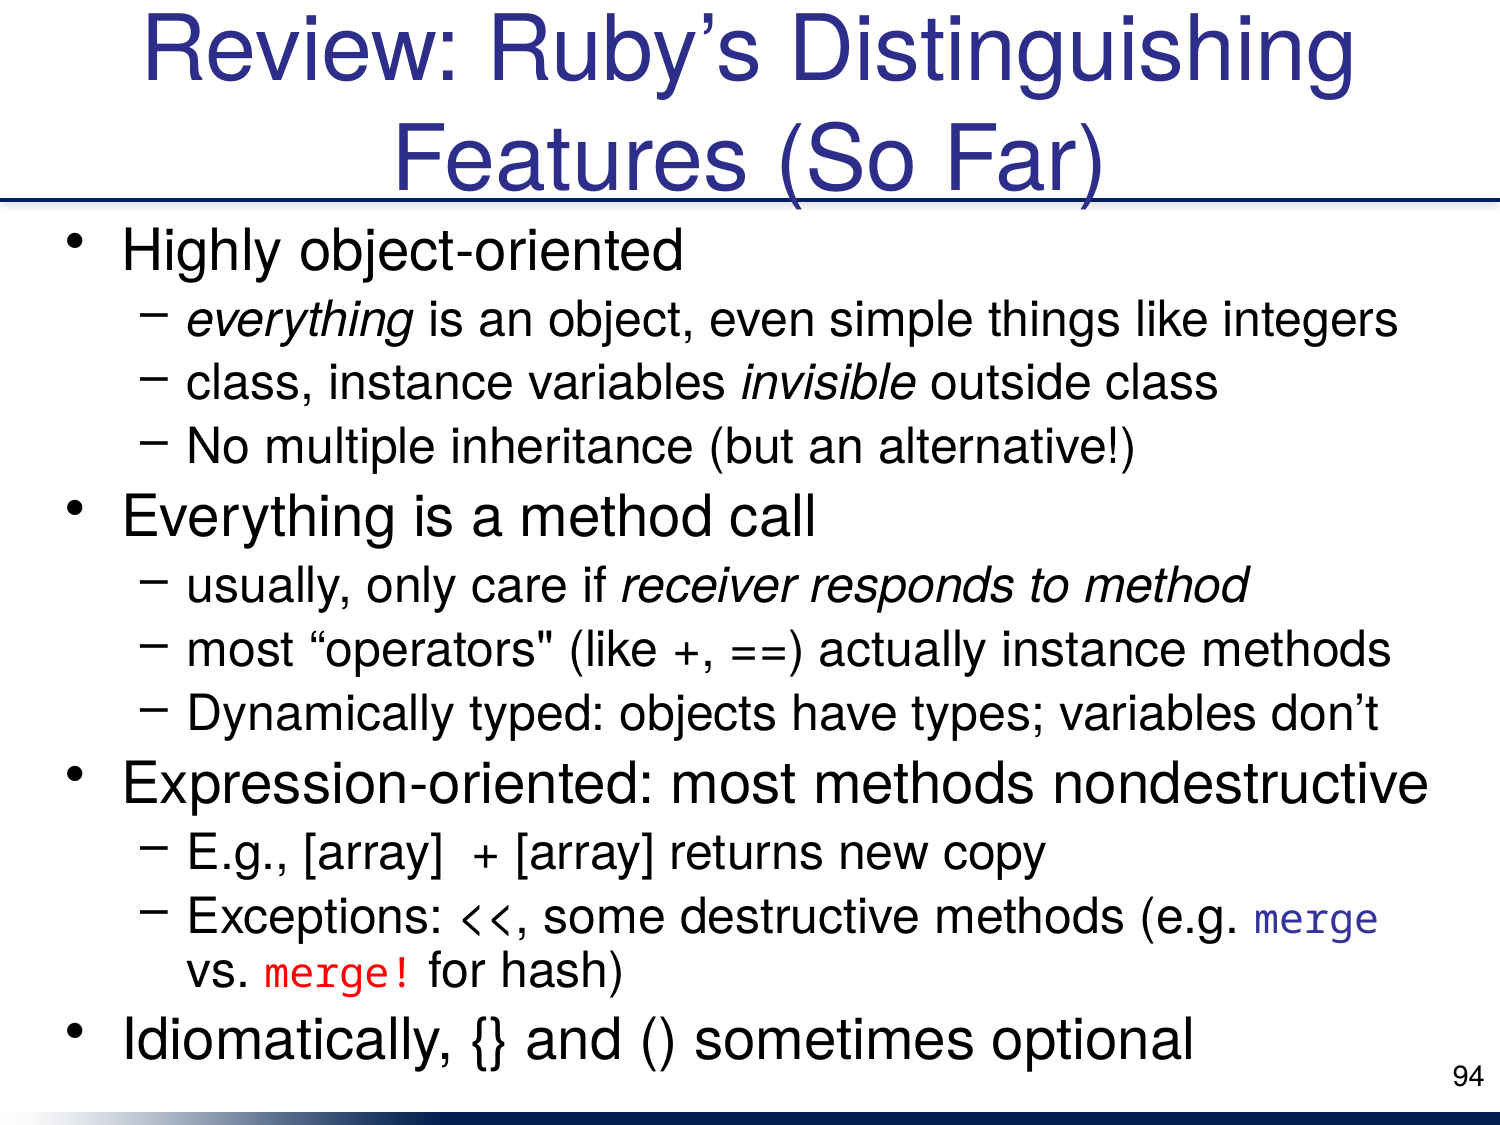

# Review: Ruby’s Distinguishing Features (So Far)
Highly object-oriented
everything is an object, even simple things like integers
class, instance variables invisible outside class
No multiple inheritance (but an alternative!)
Everything is a method call
usually, only care if receiver responds to method
most “operators" (like +, ==) actually instance methods
Dynamically typed: objects have types; variables don’t
Expression-oriented: most methods nondestructive
E.g., [array]  + [array] returns new copy
Exceptions: <<, some destructive methods (e.g. merge vs. merge! for hash)
Idiomatically, {} and () sometimes optional

94